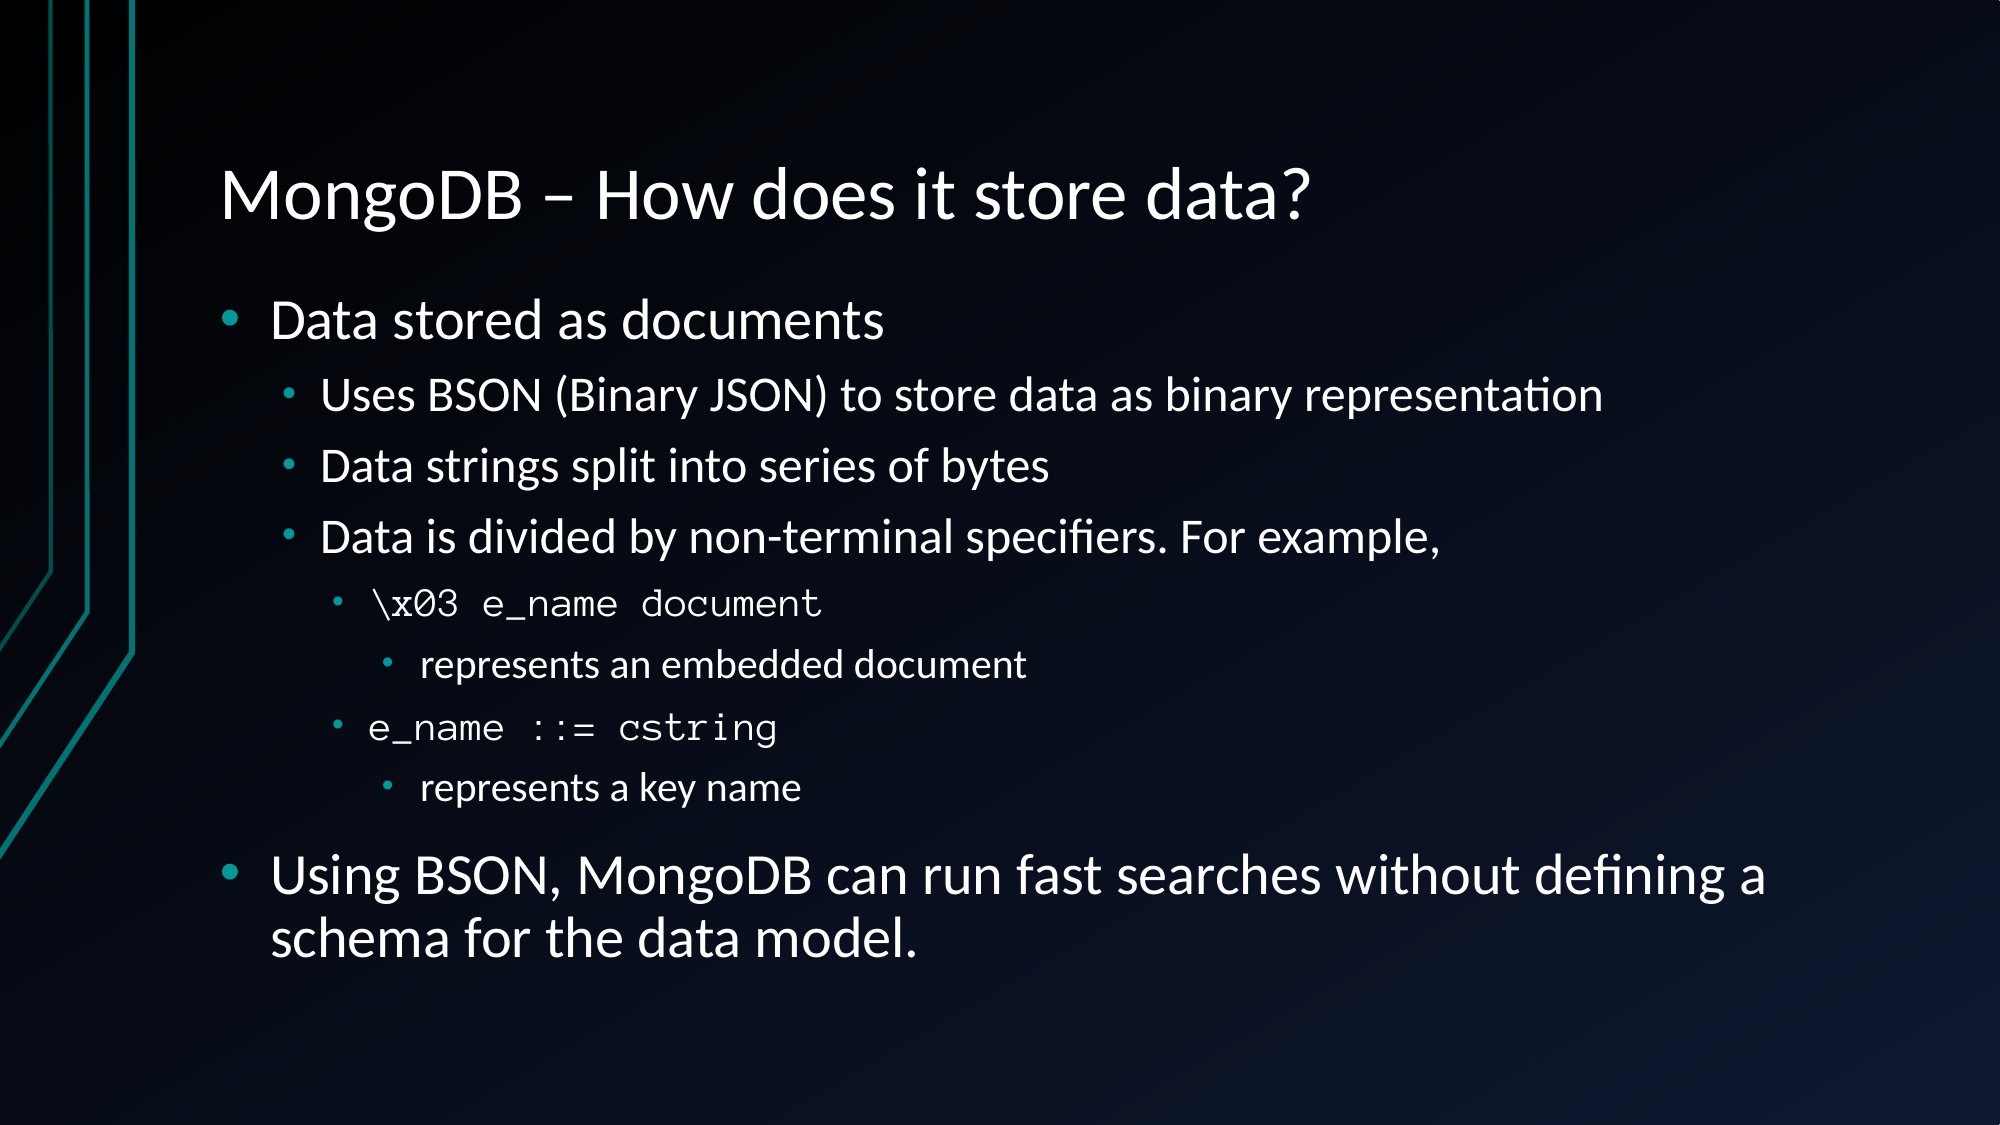

# MongoDB – How does it store data?
Data stored as documents
Uses BSON (Binary JSON) to store data as binary representation
Data strings split into series of bytes
Data is divided by non-terminal specifiers. For example,
\x03 e_name document
represents an embedded document
e_name ::= cstring
represents a key name
Using BSON, MongoDB can run fast searches without defining a schema for the data model.